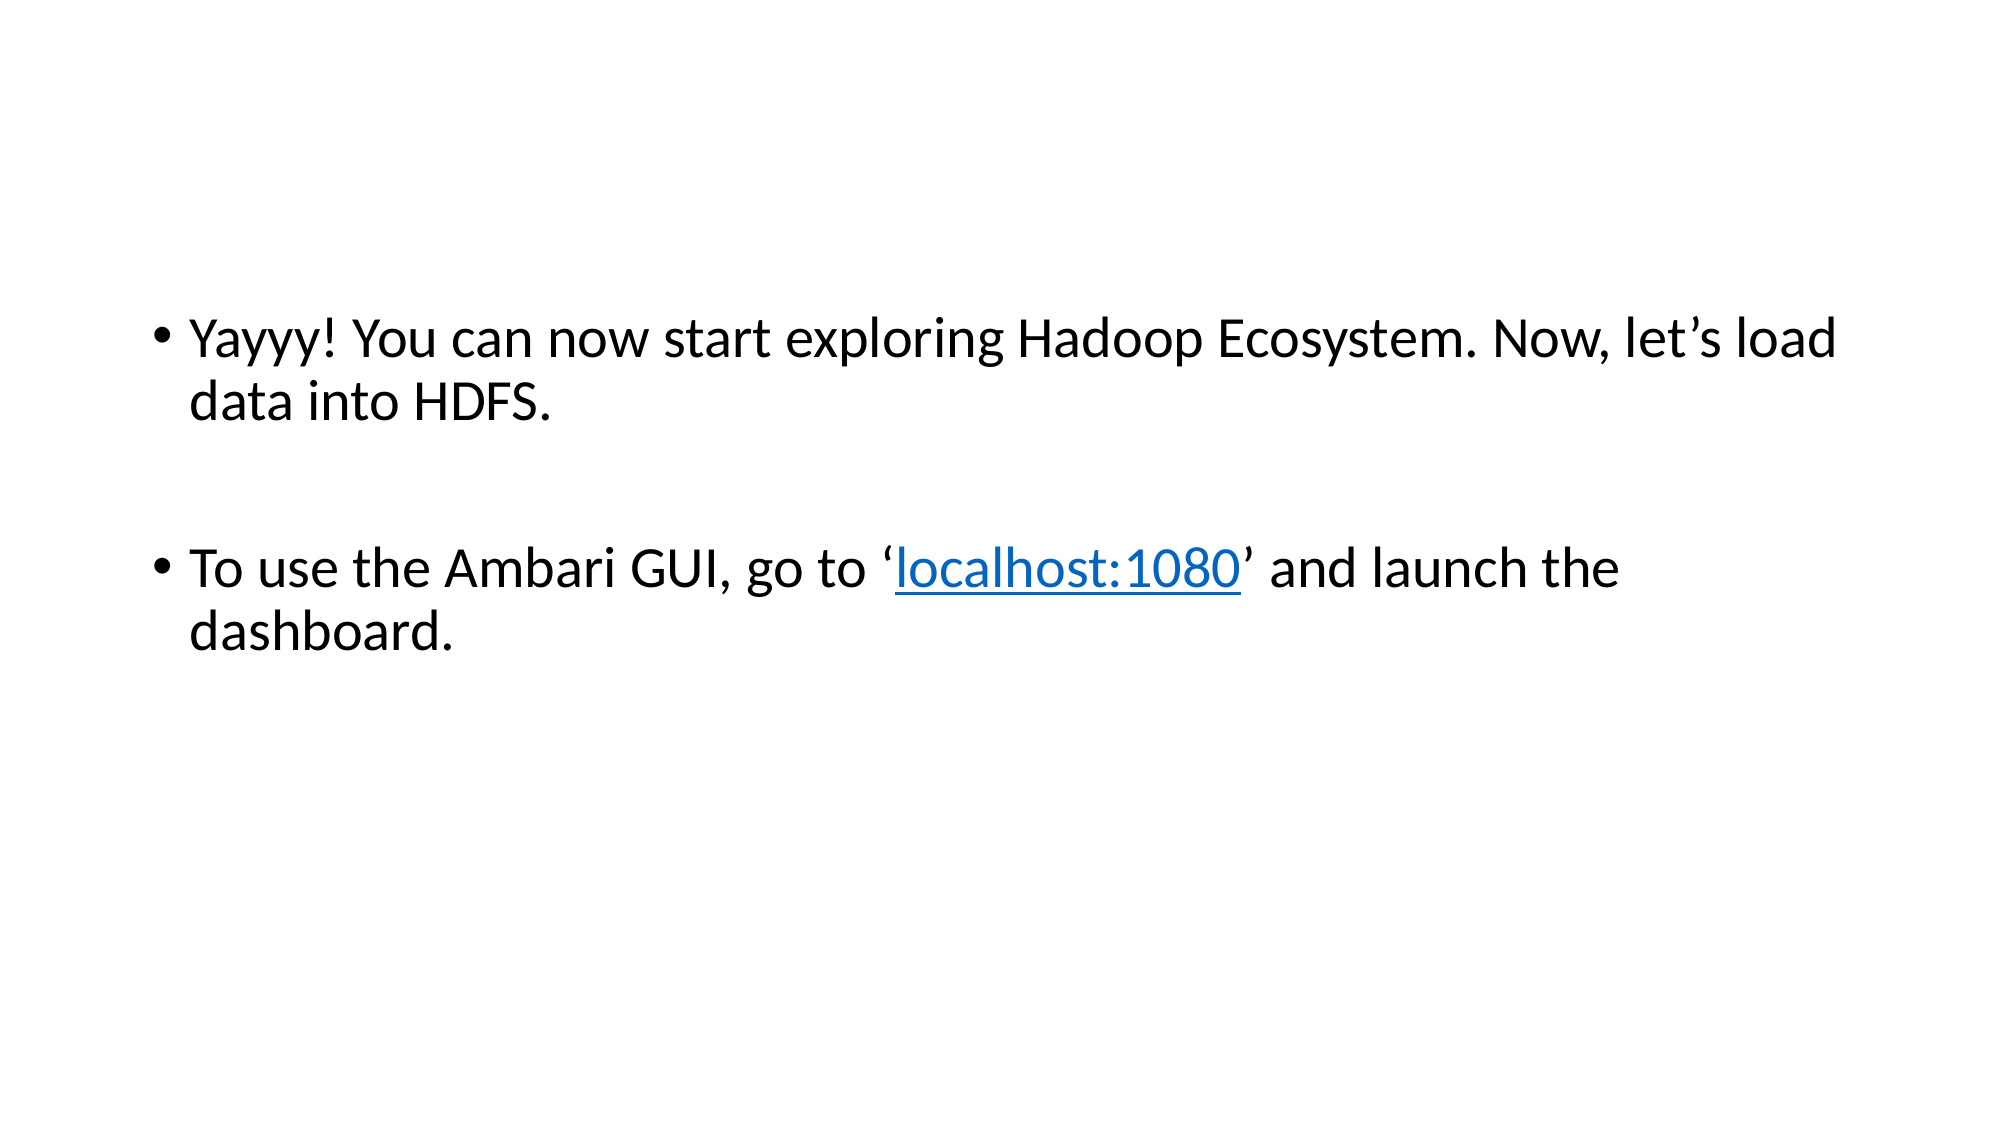

#
Yayyy! You can now start exploring Hadoop Ecosystem. Now, let’s load data into HDFS.

To use the Ambari GUI, go to ‘localhost:1080’ and launch the dashboard.